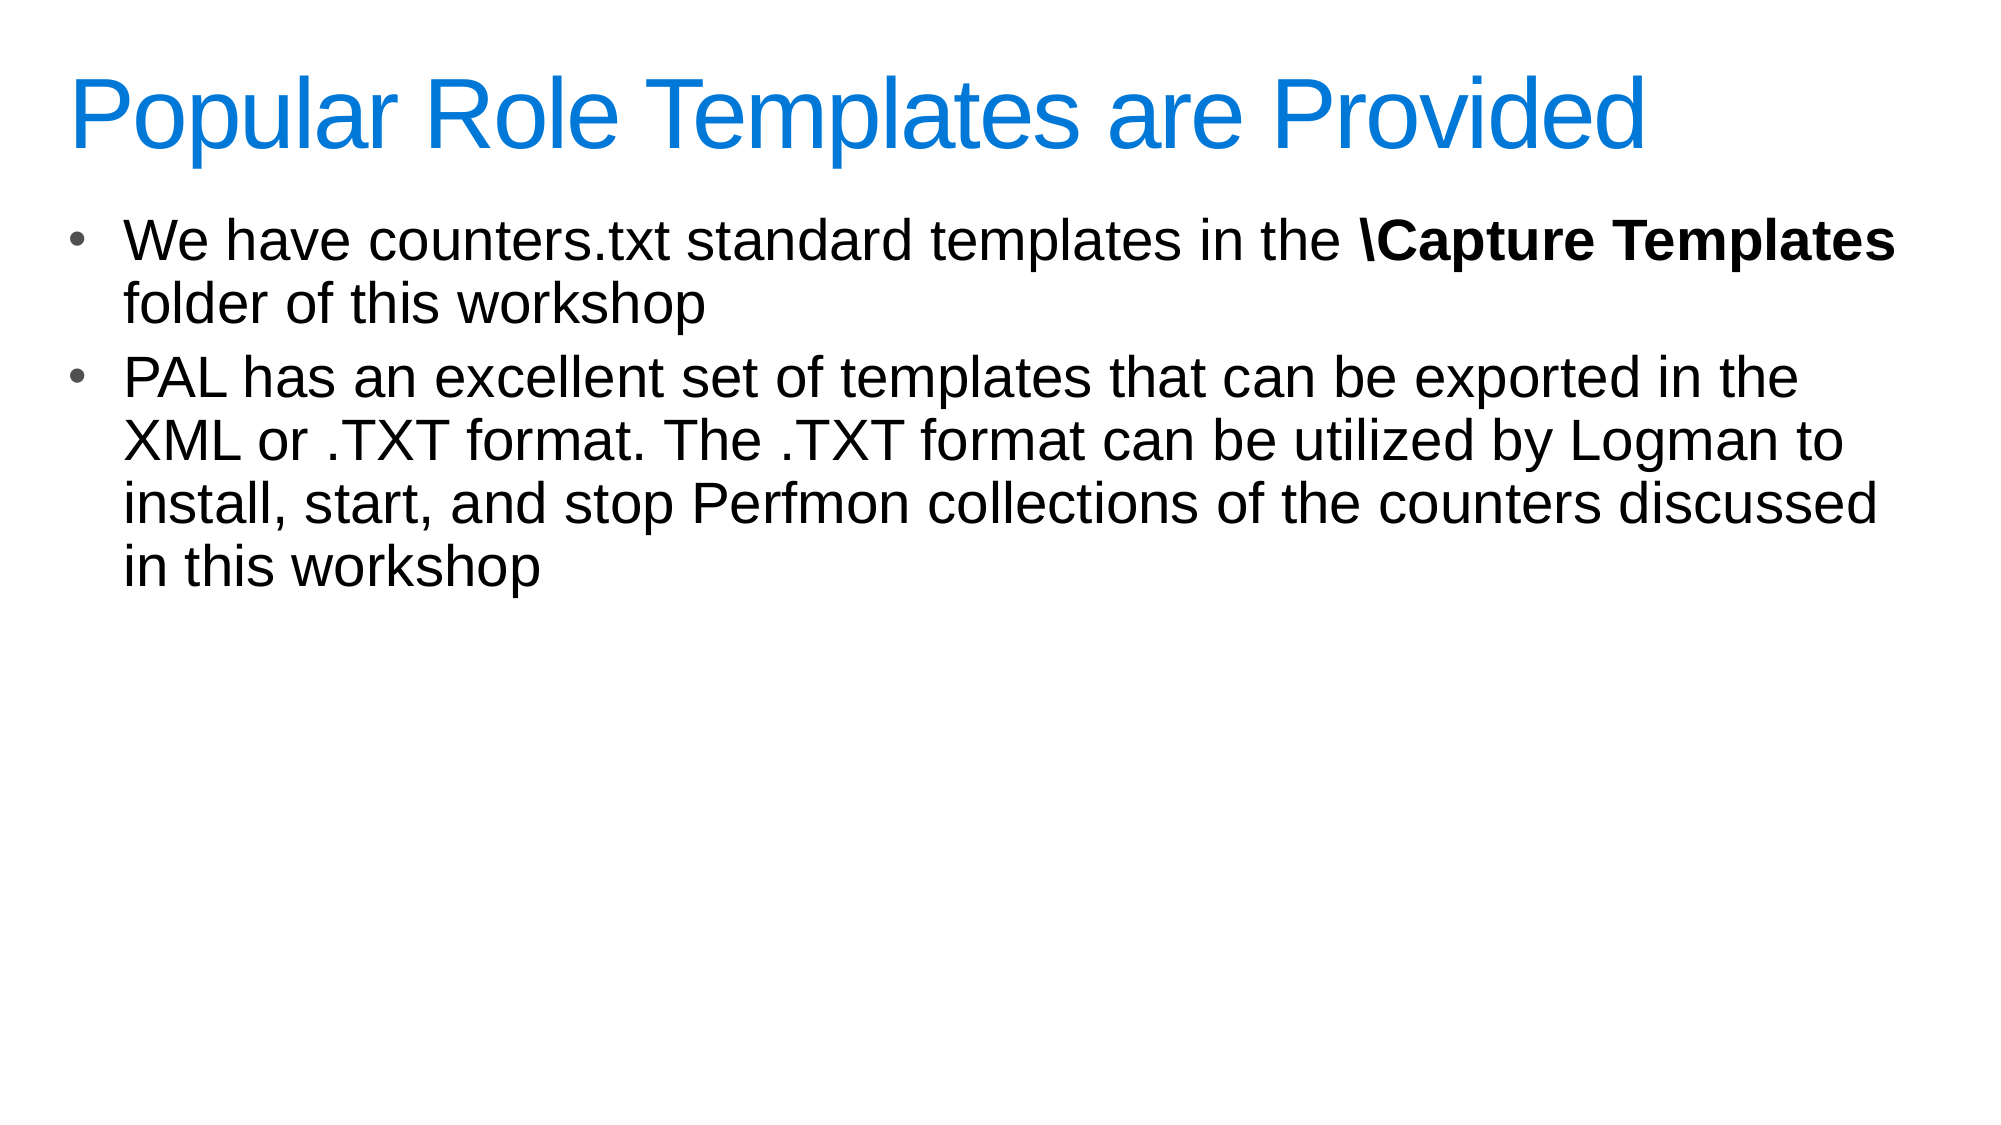

# Popular Role Templates are Provided
We have counters.txt standard templates in the \Capture Templates folder of this workshop
PAL has an excellent set of templates that can be exported in the XML or .TXT format. The .TXT format can be utilized by Logman to install, start, and stop Perfmon collections of the counters discussed in this workshop